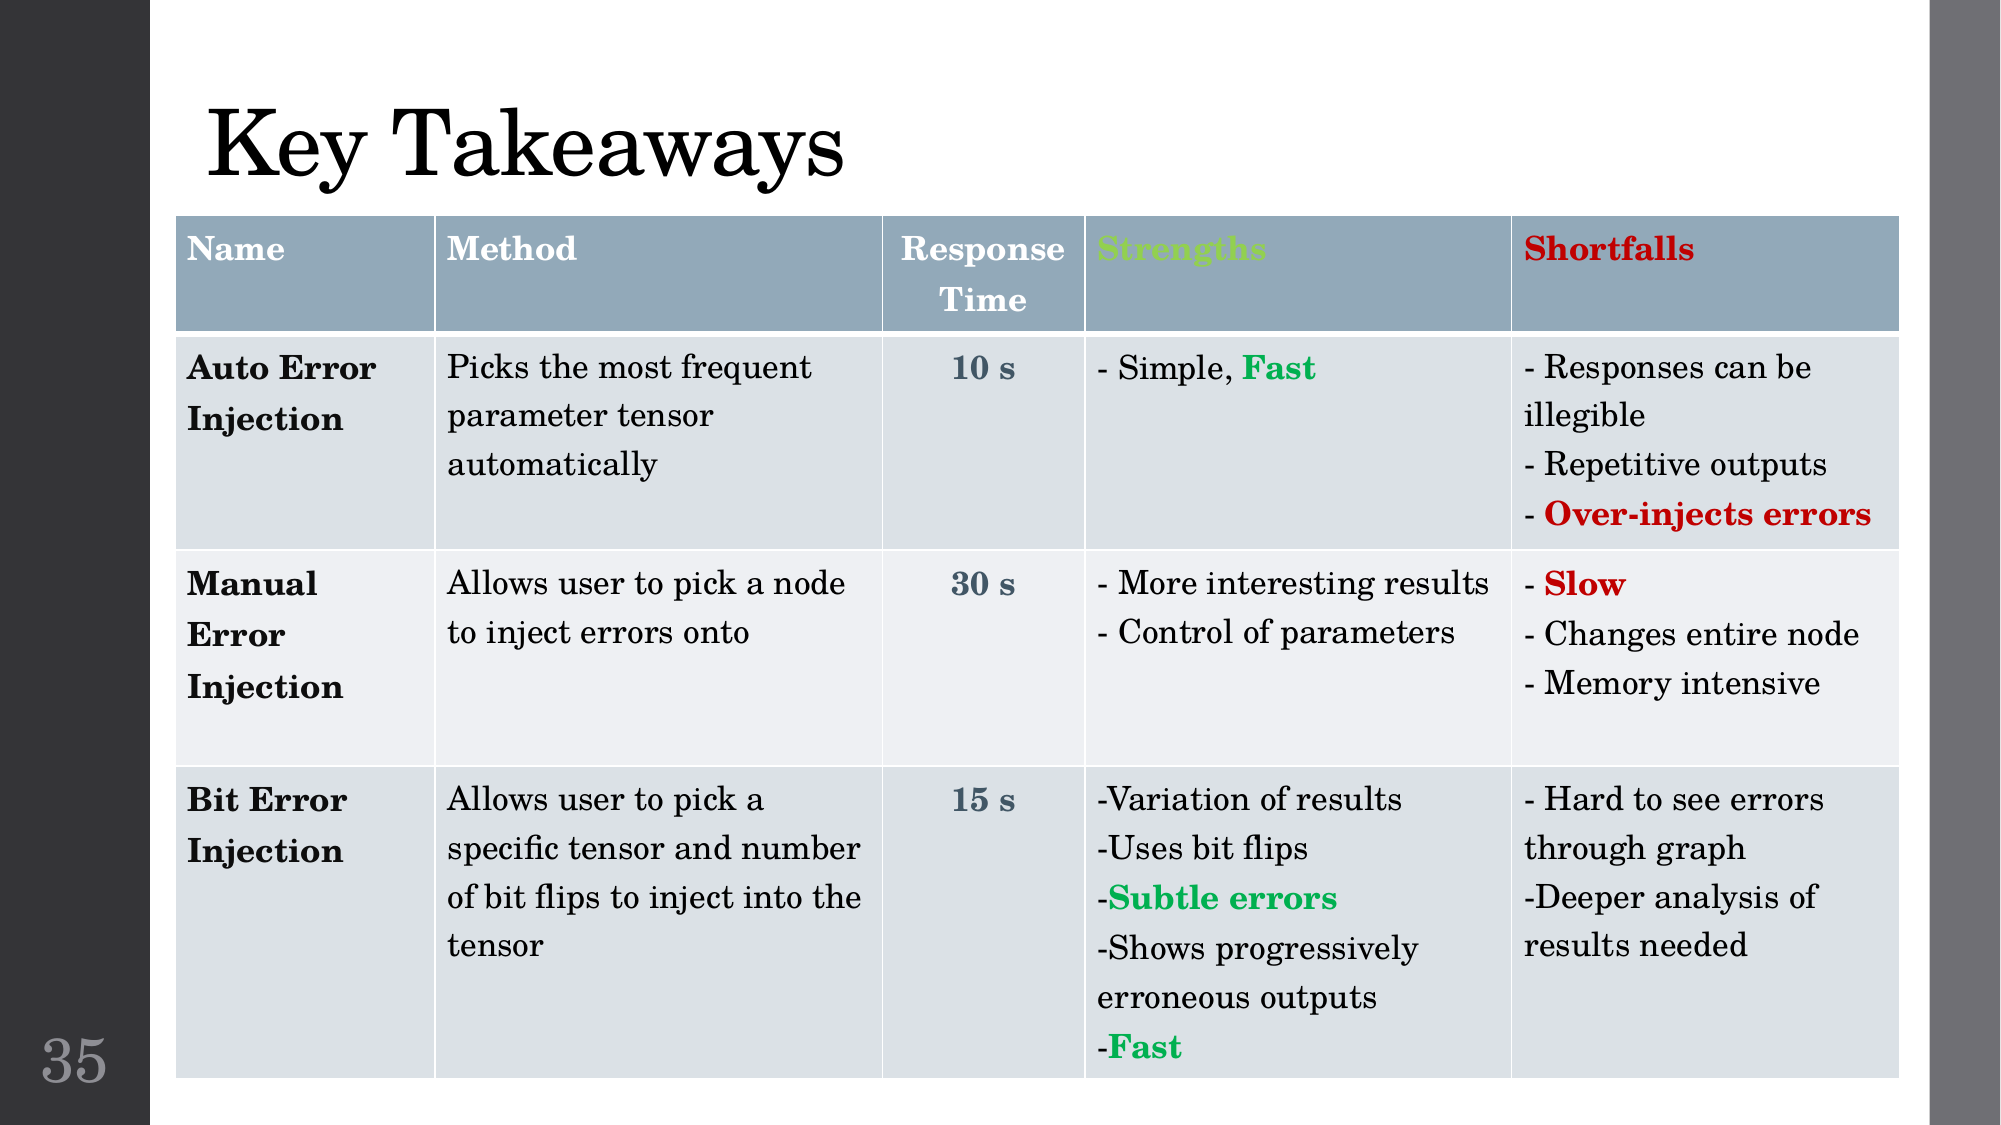

# Key Takeaways
| Name | Method | Response Time | Strengths | Shortfalls |
| --- | --- | --- | --- | --- |
| Auto Error Injection | Picks the most frequent parameter tensor automatically | 10 s | - Simple, Fast | - Responses can be illegible - Repetitive outputs - Over-injects errors |
| Manual Error Injection | Allows user to pick a node to inject errors onto | 30 s | - More interesting results - Control of parameters | - Slow - Changes entire node - Memory intensive |
| Bit Error Injection | Allows user to pick a specific tensor and number of bit flips to inject into the tensor | 15 s | -Variation of results -Uses bit flips -Subtle errors -Shows progressively erroneous outputs -Fast | - Hard to see errors through graph -Deeper analysis of results needed |
35